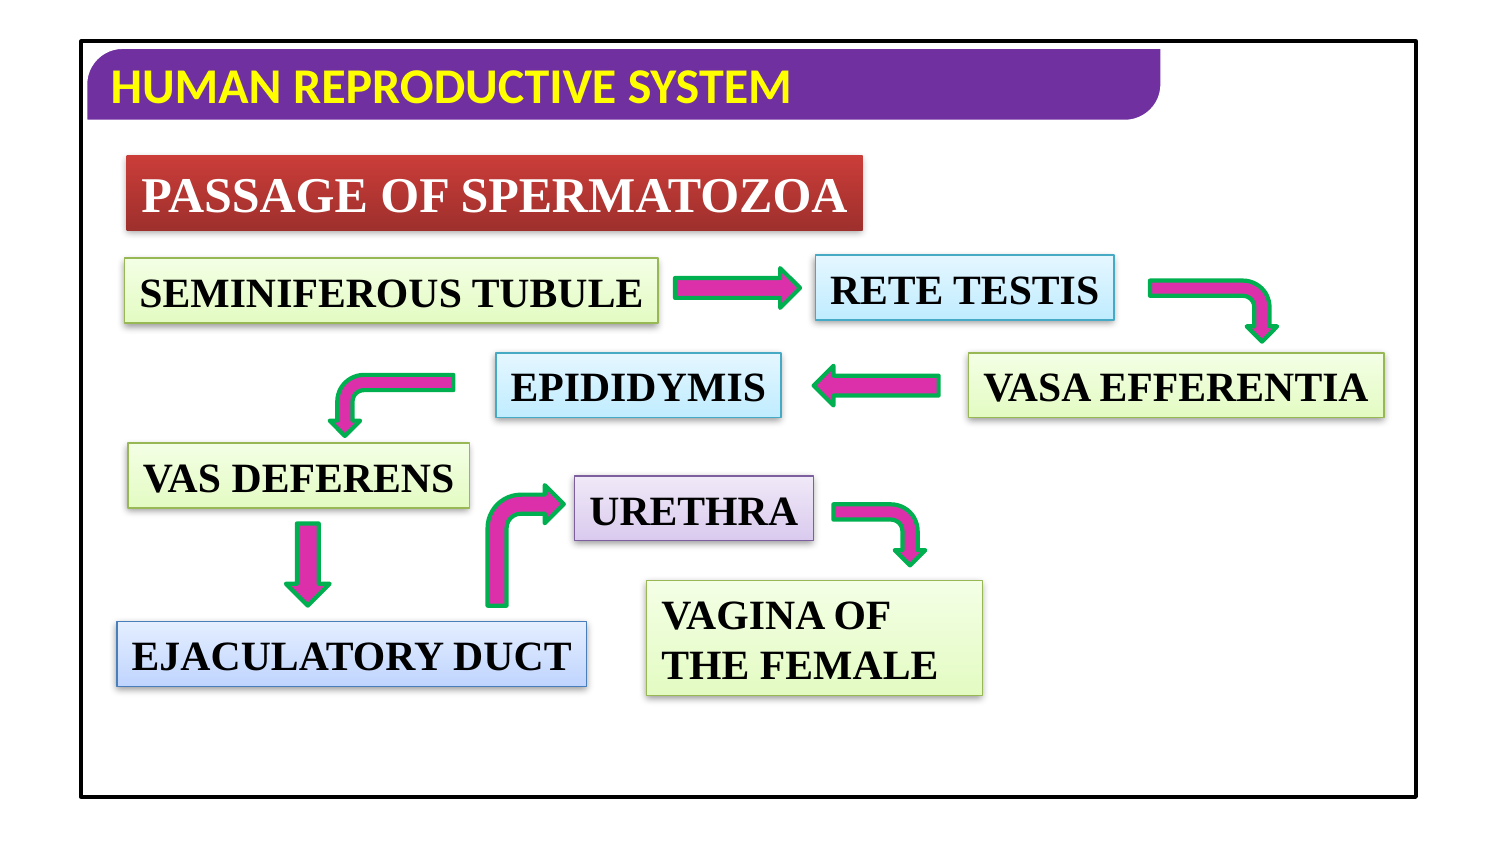

PASSAGE OF SPERMATOZOA

RETE TESTIS
SEMINIFEROUS TUBULE

EPIDIDYMIS
VASA EFFERENTIA

VAS DEFERENS
URETHRA

VAGINA OF THE FEMALE
EJACULATORY DUCT